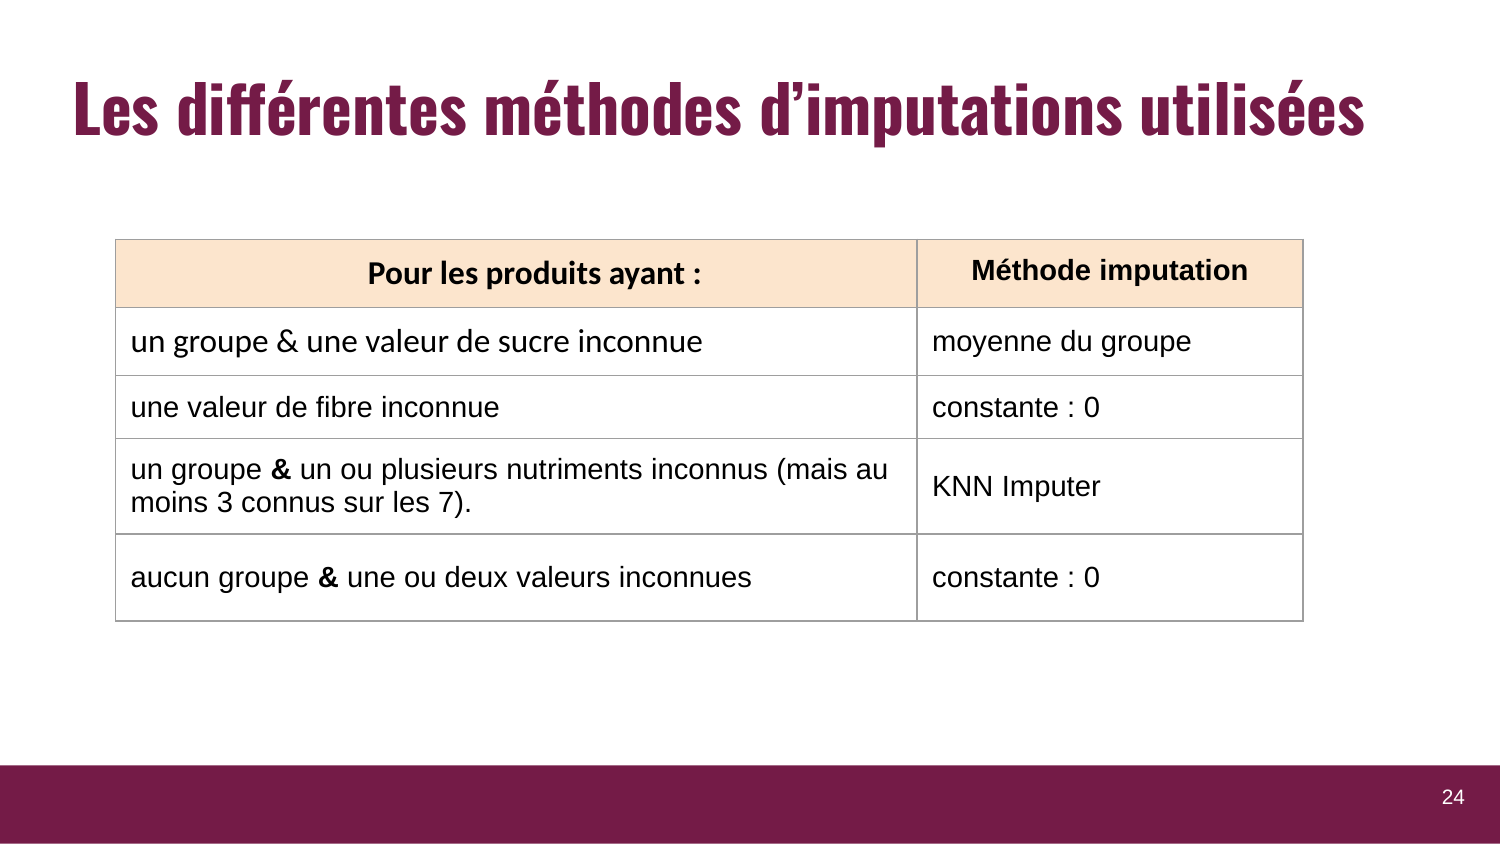

# Les différentes méthodes d’imputations utilisées

| Pour les produits ayant : | Méthode imputation |
| --- | --- |
| un groupe & une valeur de sucre inconnue | moyenne du groupe |
| une valeur de fibre inconnue | constante : 0 |
| un groupe & un ou plusieurs nutriments inconnus (mais au moins 3 connus sur les 7). | KNN Imputer |
| aucun groupe & une ou deux valeurs inconnues | constante : 0 |
24